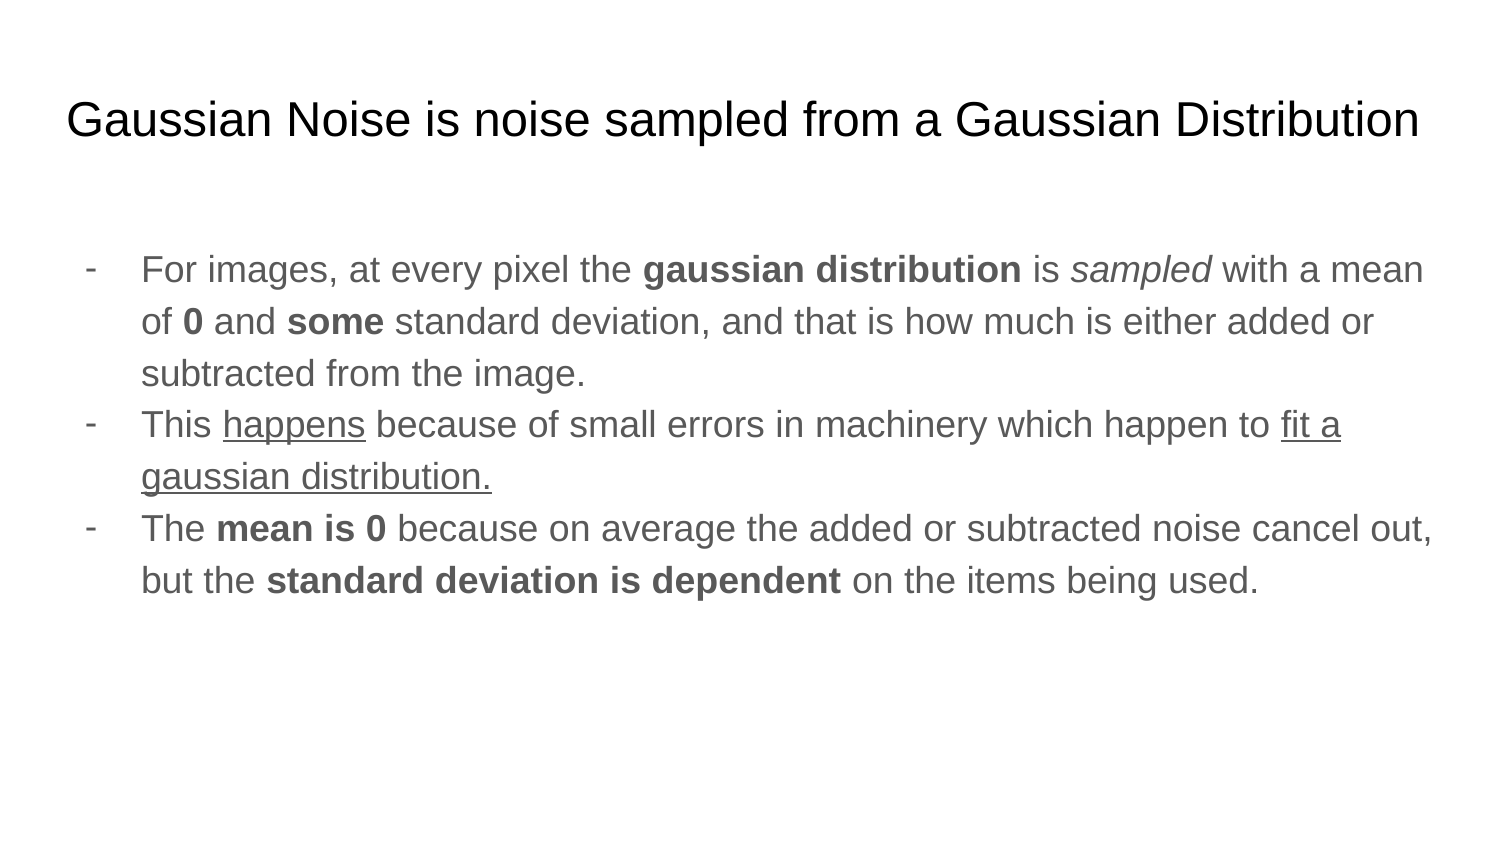

# Gaussian Noise is noise sampled from a Gaussian Distribution
For images, at every pixel the gaussian distribution is sampled with a mean of 0 and some standard deviation, and that is how much is either added or subtracted from the image.
This happens because of small errors in machinery which happen to fit a gaussian distribution.
The mean is 0 because on average the added or subtracted noise cancel out, but the standard deviation is dependent on the items being used.